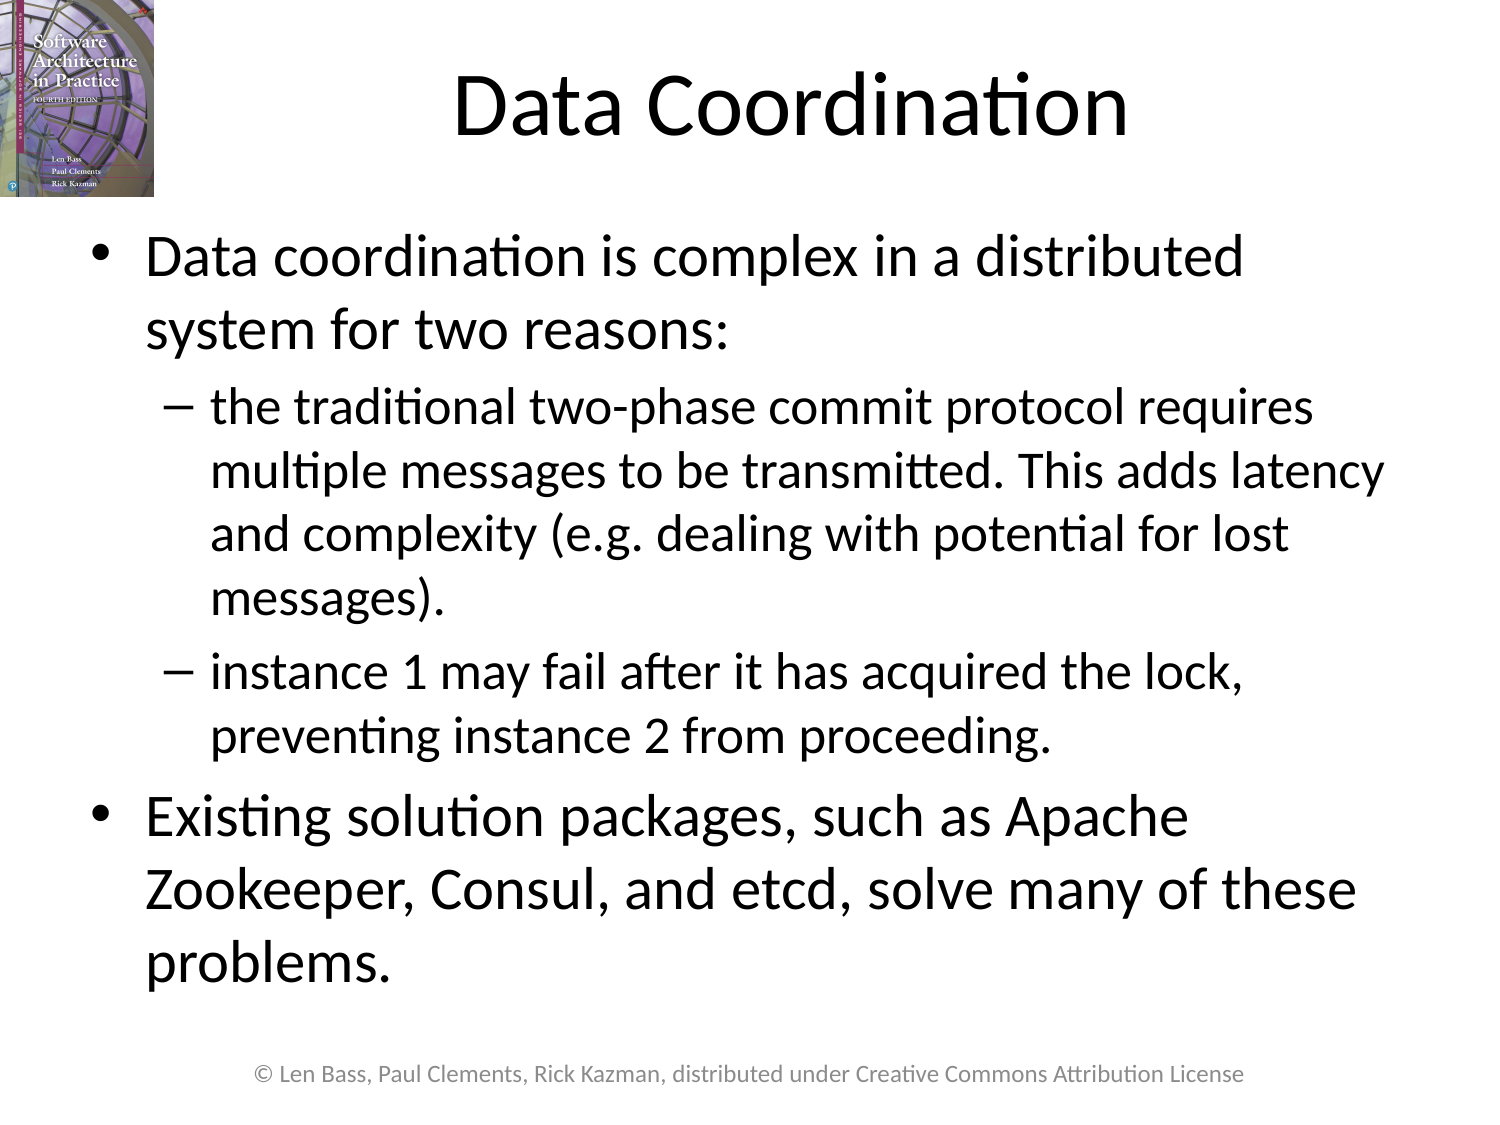

# Data Coordination
Data coordination is complex in a distributed system for two reasons:
the traditional two-phase commit protocol requires multiple messages to be transmitted. This adds latency and complexity (e.g. dealing with potential for lost messages).
instance 1 may fail after it has acquired the lock, preventing instance 2 from proceeding.
Existing solution packages, such as Apache Zookeeper, Consul, and etcd, solve many of these problems.
© Len Bass, Paul Clements, Rick Kazman, distributed under Creative Commons Attribution License